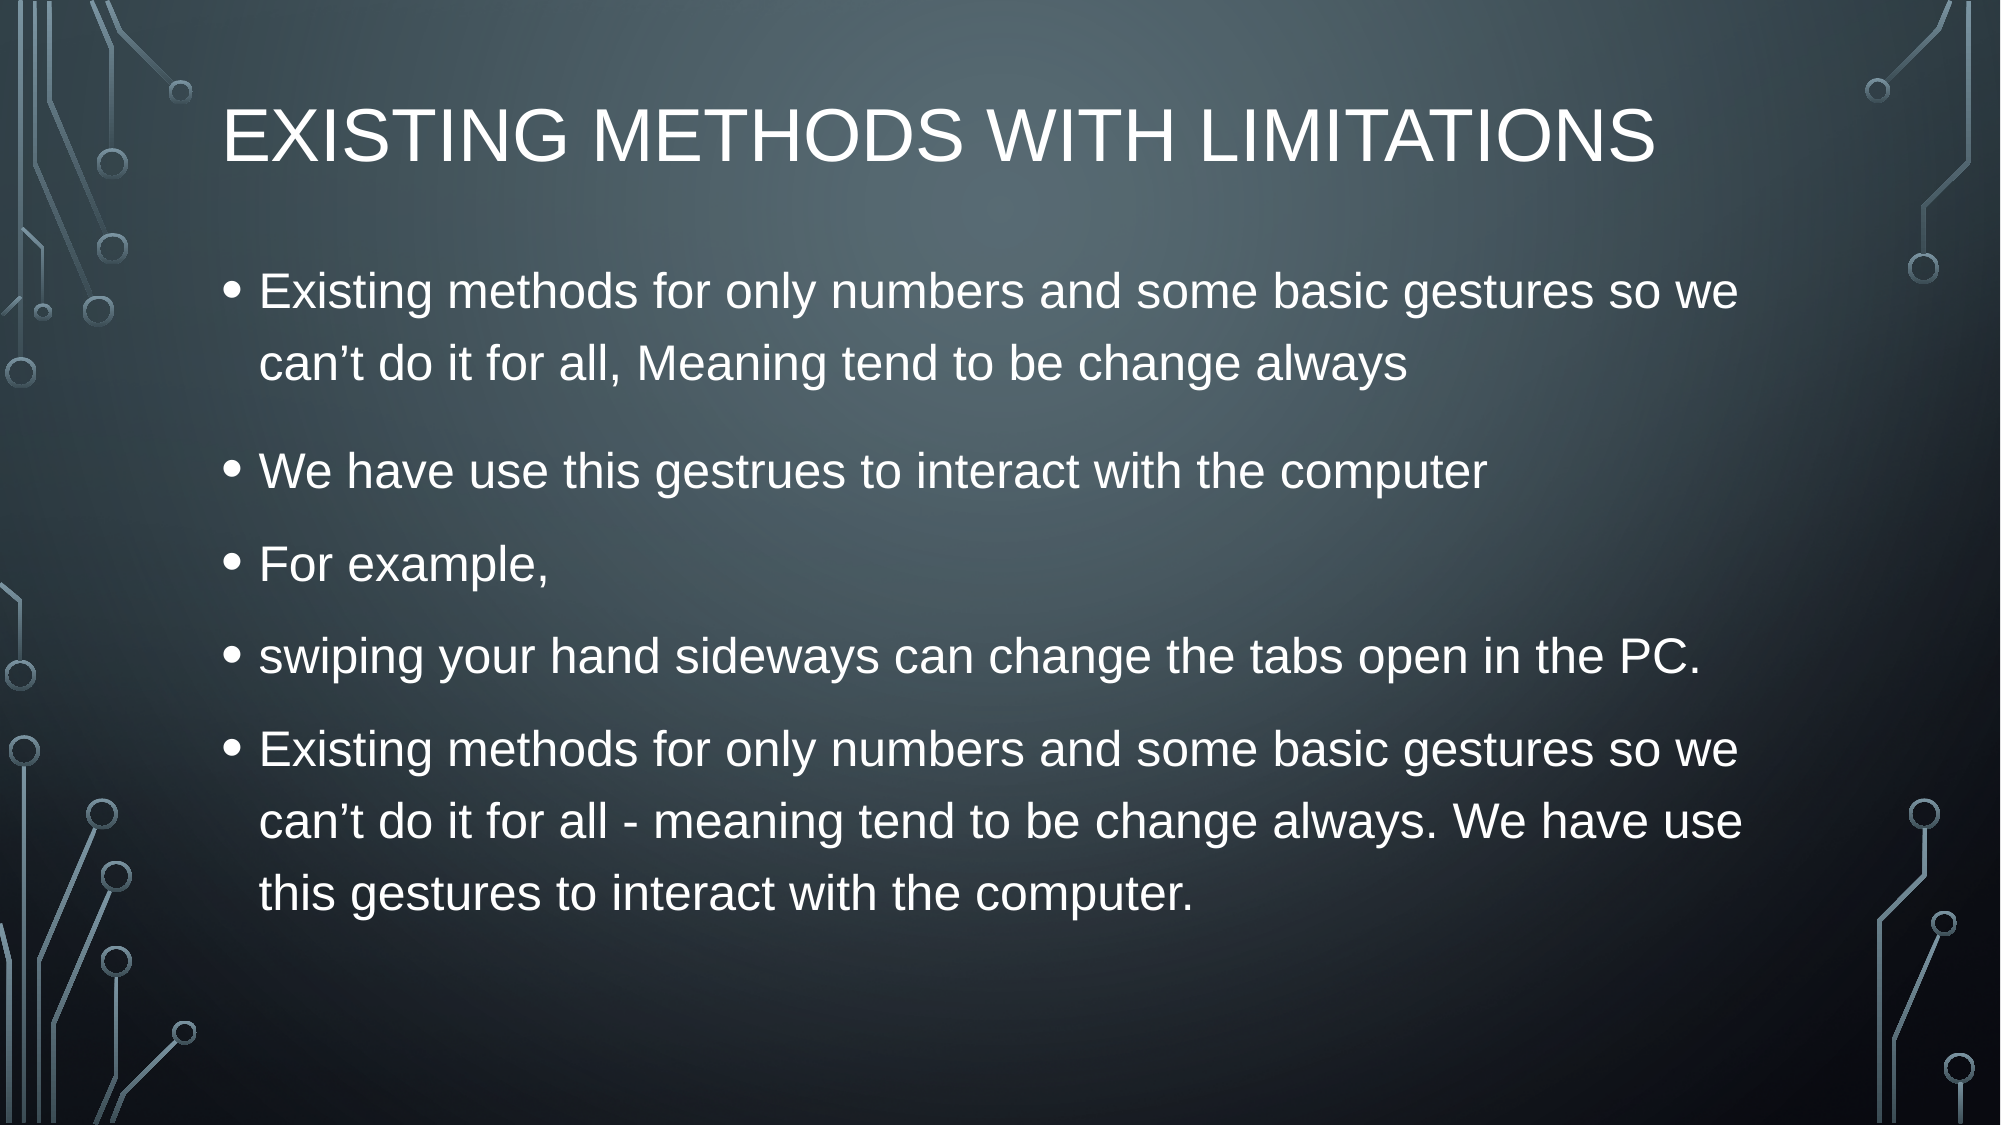

# Existing methods with limitations
Existing methods for only numbers and some basic gestures so we can’t do it for all, Meaning tend to be change always

We have use this gestrues to interact with the computer
For example,
swiping your hand sideways can change the tabs open in the PC.
Existing methods for only numbers and some basic gestures so we can’t do it for all - meaning tend to be change always. We have use this gestures to interact with the computer.